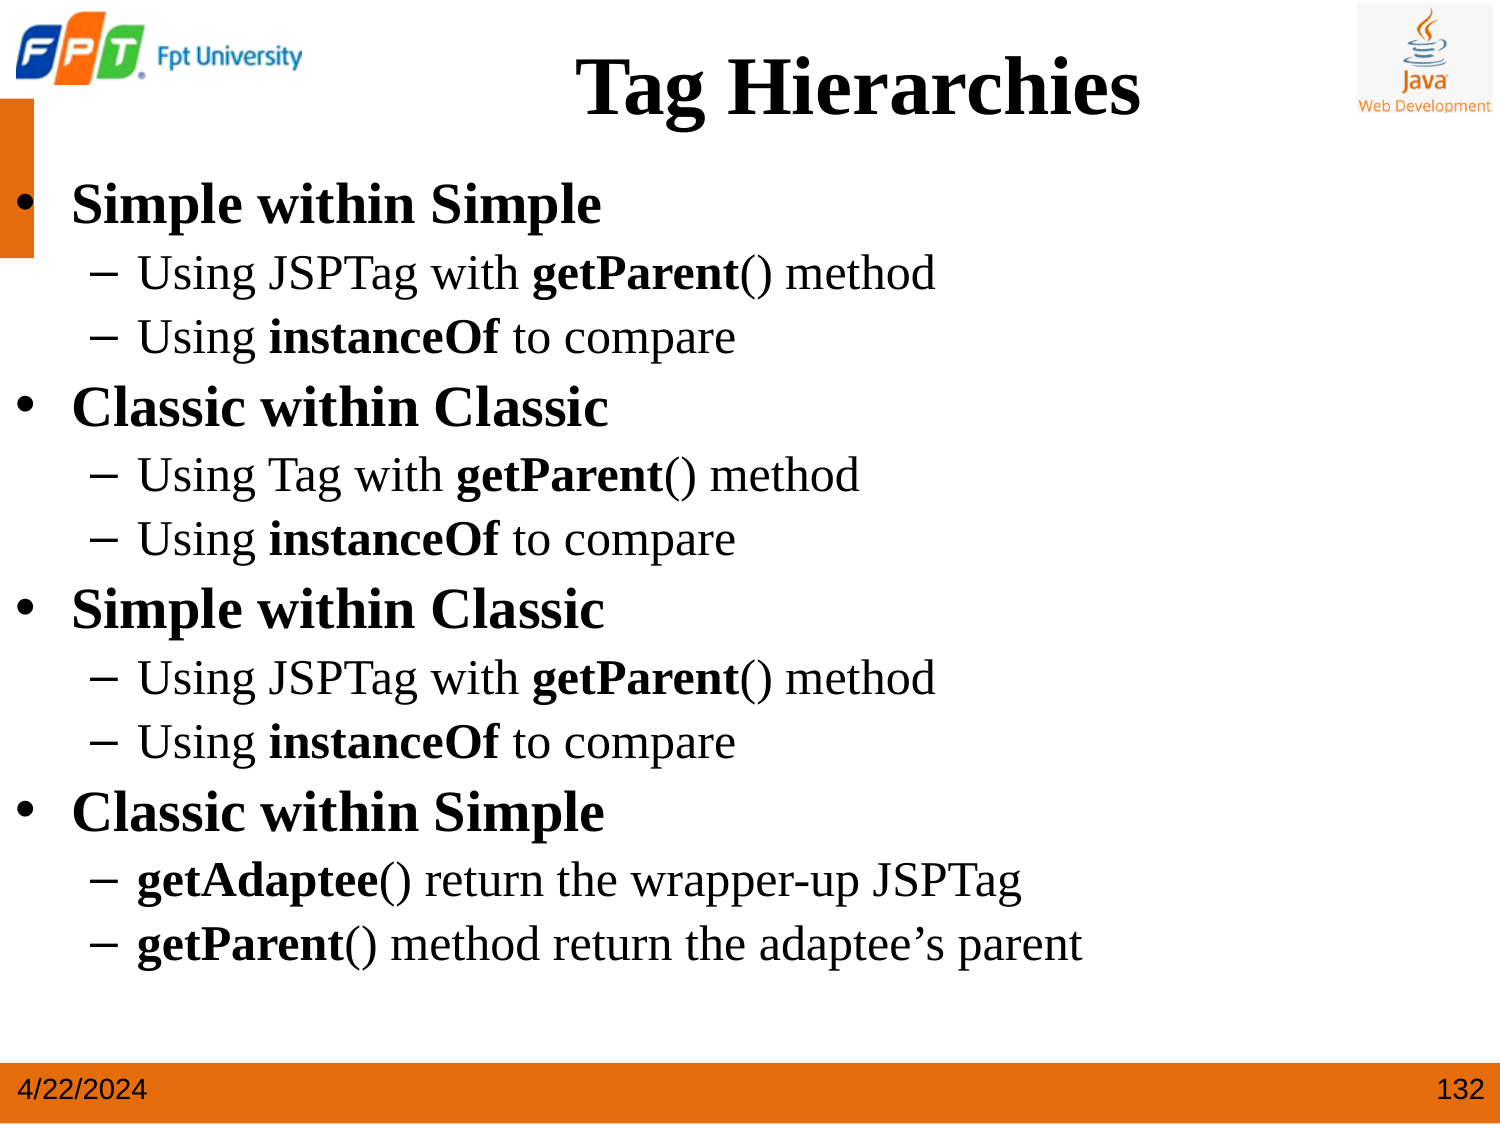

Tag Hierarchies
Simple within Simple
Using JSPTag with getParent() method
Using instanceOf to compare
Classic within Classic
Using Tag with getParent() method
Using instanceOf to compare
Simple within Classic
Using JSPTag with getParent() method
Using instanceOf to compare
Classic within Simple
getAdaptee() return the wrapper-up JSPTag
getParent() method return the adaptee’s parent
4/22/2024
132